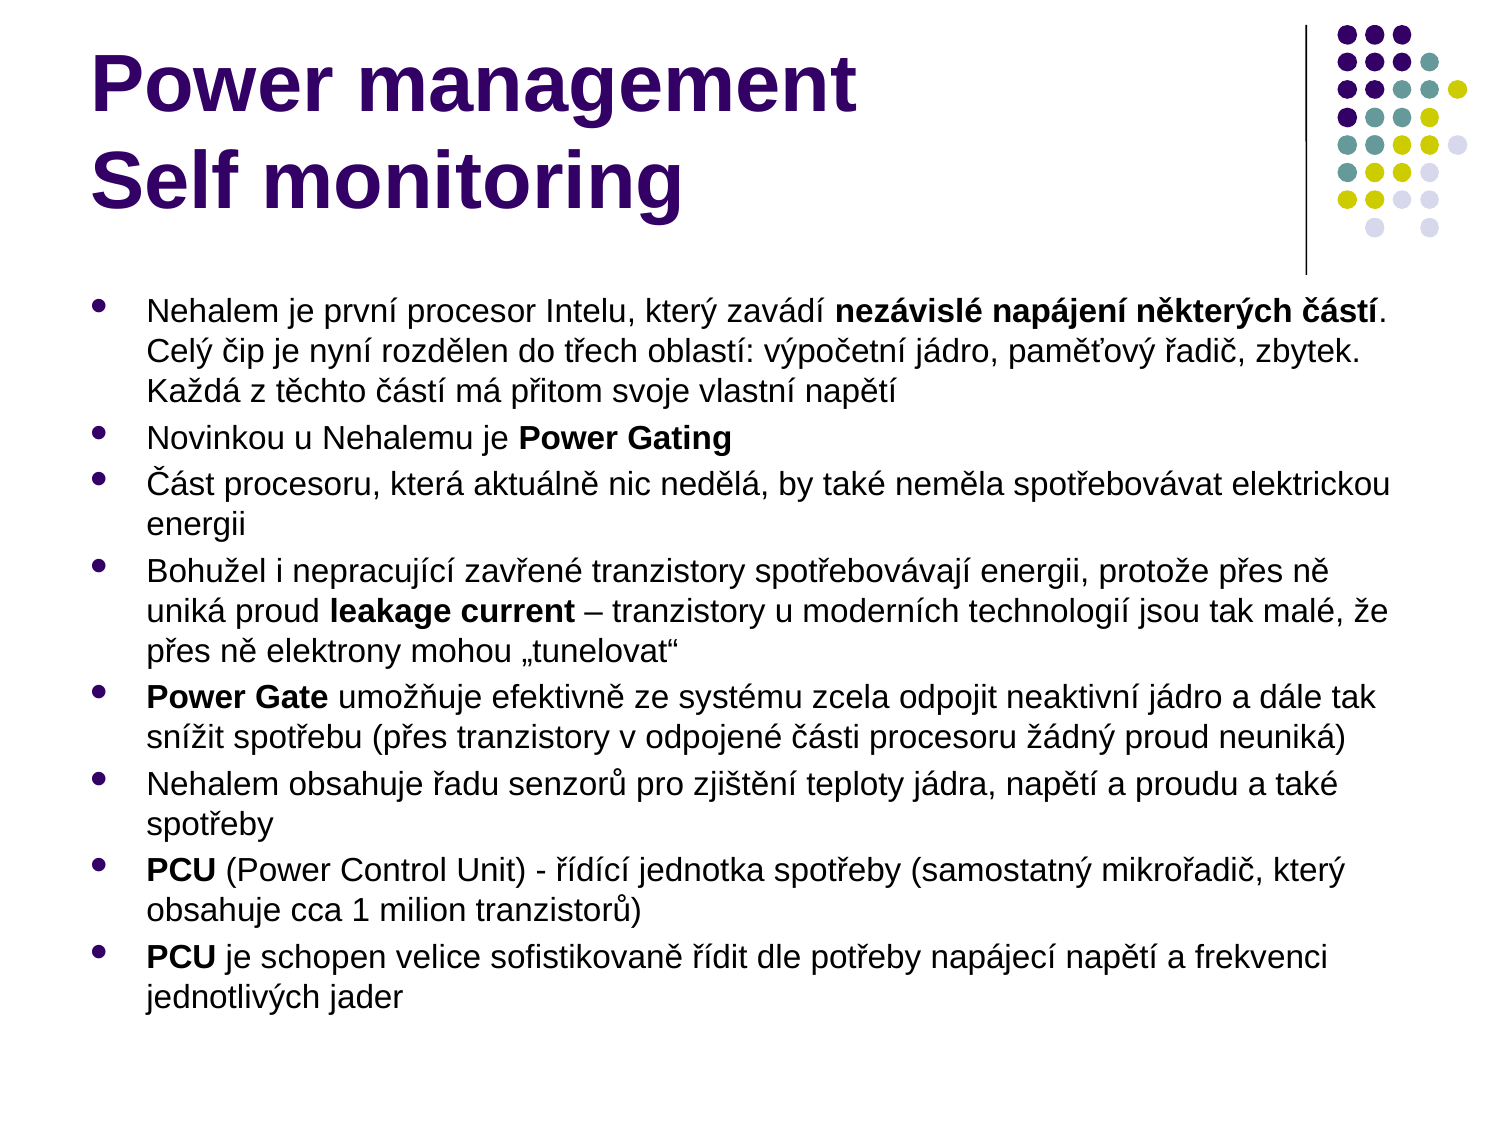

# Power management Self monitoring
Nehalem je první procesor Intelu, který zavádí nezávislé napájení některých částí. Celý čip je nyní rozdělen do třech oblastí: výpočetní jádro, paměťový řadič, zbytek. Každá z těchto částí má přitom svoje vlastní napětí
Novinkou u Nehalemu je Power Gating
Část procesoru, která aktuálně nic nedělá, by také neměla spotřebovávat elektrickou energii
Bohužel i nepracující zavřené tranzistory spotřebovávají energii, protože přes ně uniká proud leakage current – tranzistory u moderních technologií jsou tak malé, že přes ně elektrony mohou „tunelovat“
Power Gate umožňuje efektivně ze systému zcela odpojit neaktivní jádro a dále tak snížit spotřebu (přes tranzistory v odpojené části procesoru žádný proud neuniká)
Nehalem obsahuje řadu senzorů pro zjištění teploty jádra, napětí a proudu a také spotřeby
PCU (Power Control Unit) - řídící jednotka spotřeby (samostatný mikrořadič, který obsahuje cca 1 milion tranzistorů)
PCU je schopen velice sofistikovaně řídit dle potřeby napájecí napětí a frekvenci jednotlivých jader